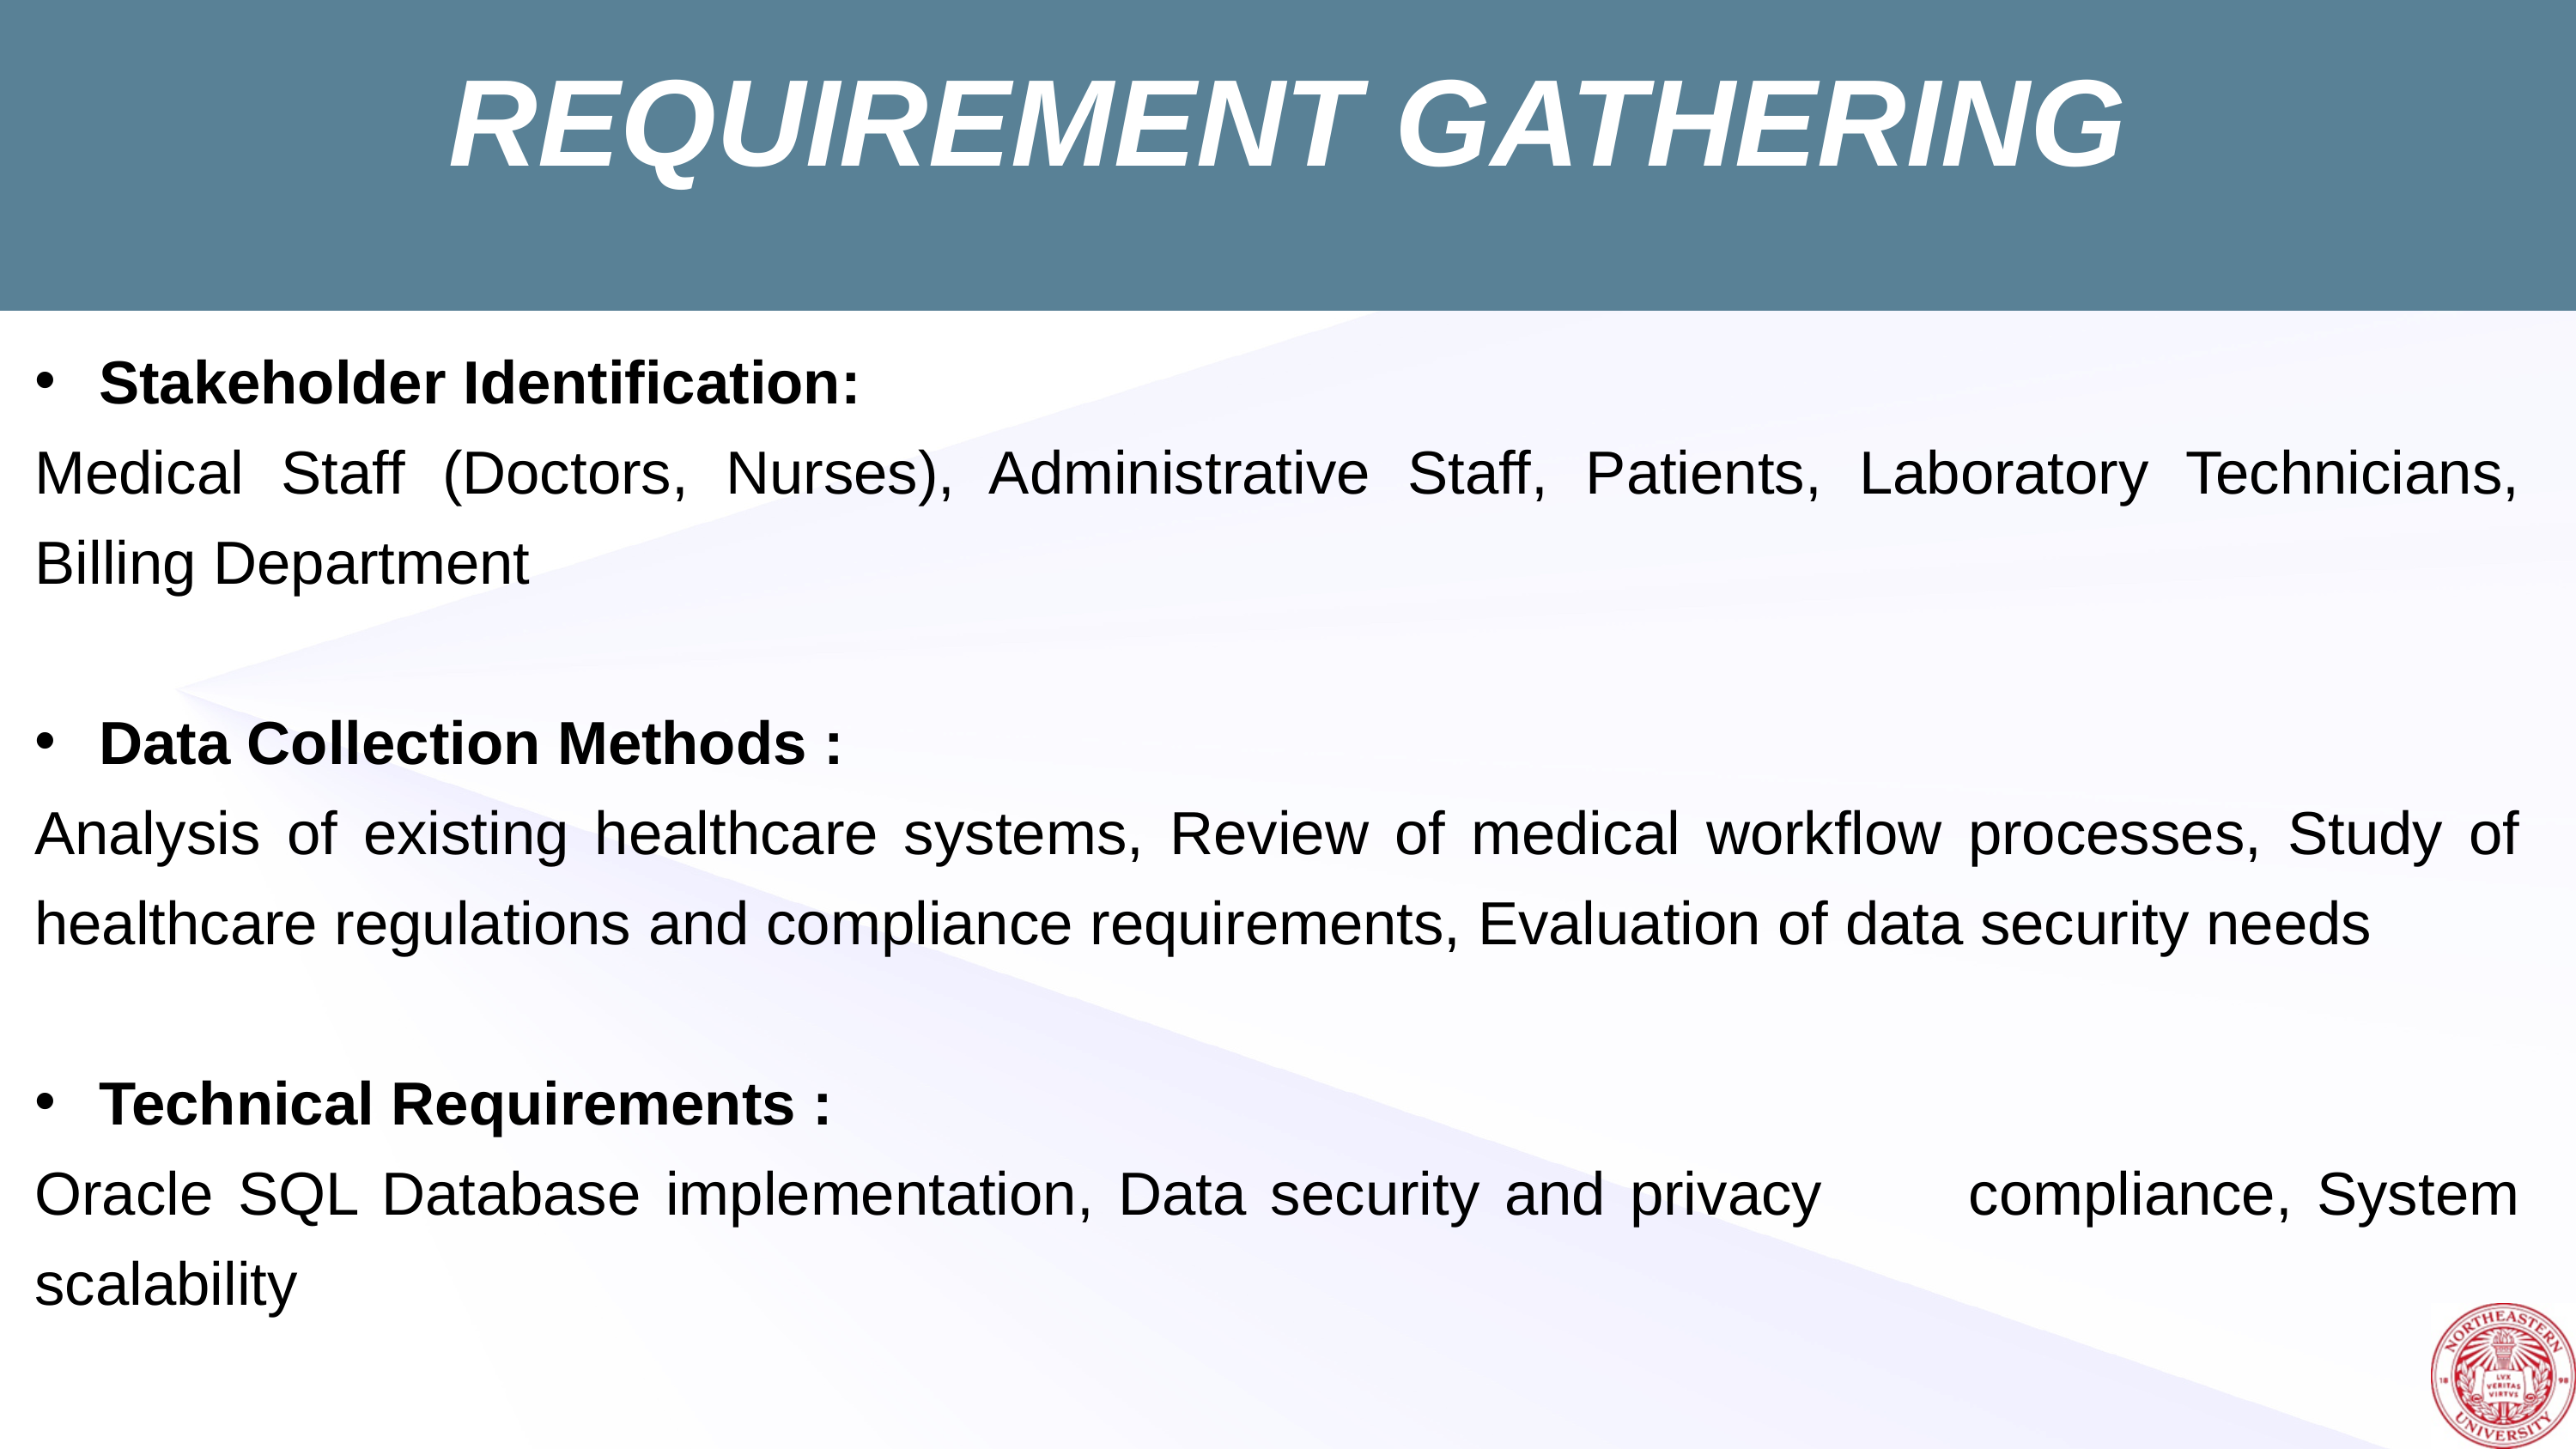

REQUIREMENT GATHERING
Stakeholder Identification:
Medical Staff (Doctors, Nurses), Administrative Staff, Patients, Laboratory Technicians, Billing Department

Data Collection Methods :
Analysis of existing healthcare systems, Review of medical workflow processes, Study of healthcare regulations and compliance requirements, Evaluation of data security needs

Technical Requirements :
Oracle SQL Database implementation, Data security and privacy      compliance, System scalability